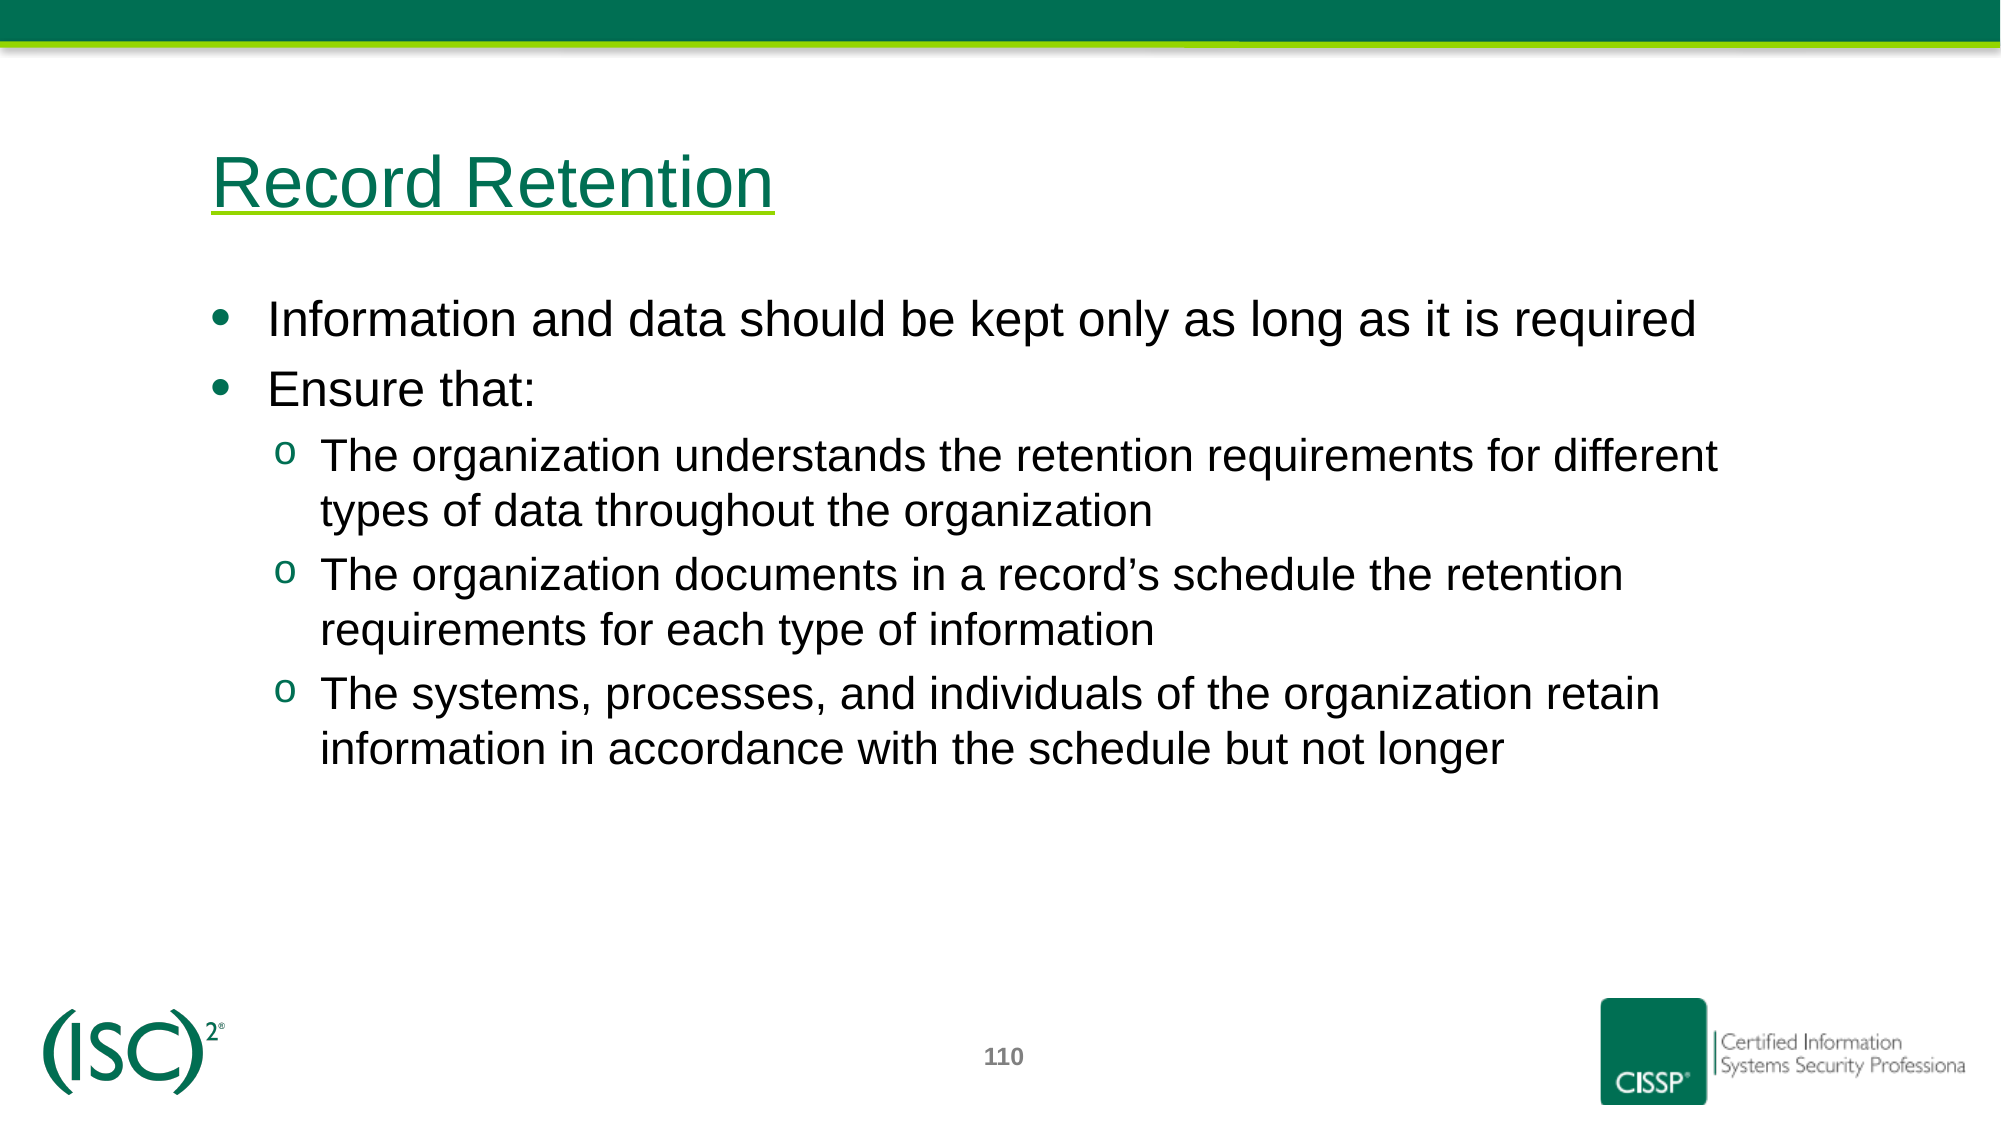

# Record Retention
Information and data should be kept only as long as it is required
Ensure that:
The organization understands the retention requirements for different types of data throughout the organization
The organization documents in a record’s schedule the retention requirements for each type of information
The systems, processes, and individuals of the organization retain information in accordance with the schedule but not longer